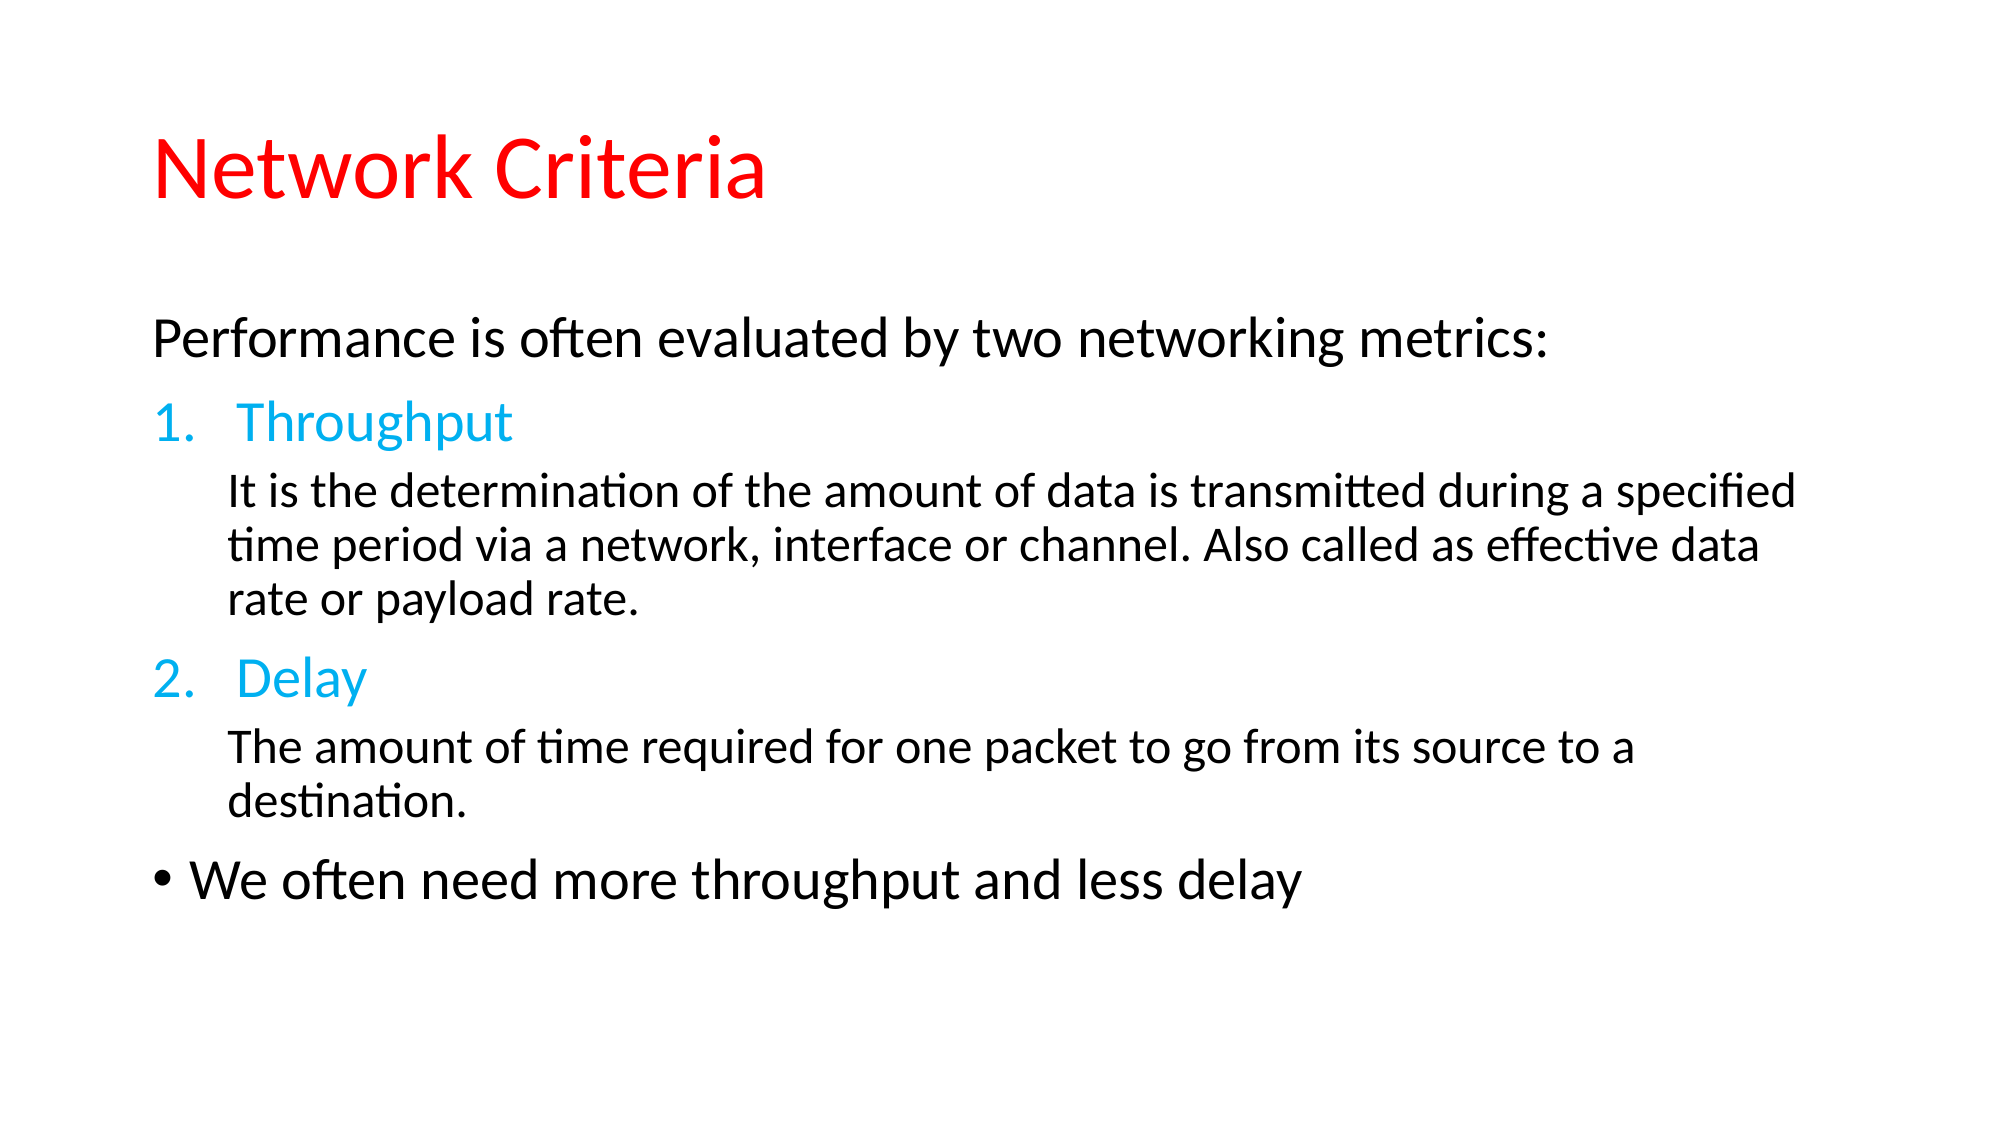

# Network Criteria
Performance is often evaluated by two networking metrics:
Throughput
It is the determination of the amount of data is transmitted during a specified time period via a network, interface or channel. Also called as effective data rate or payload rate.
Delay
The amount of time required for one packet to go from its source to a destination.
We often need more throughput and less delay